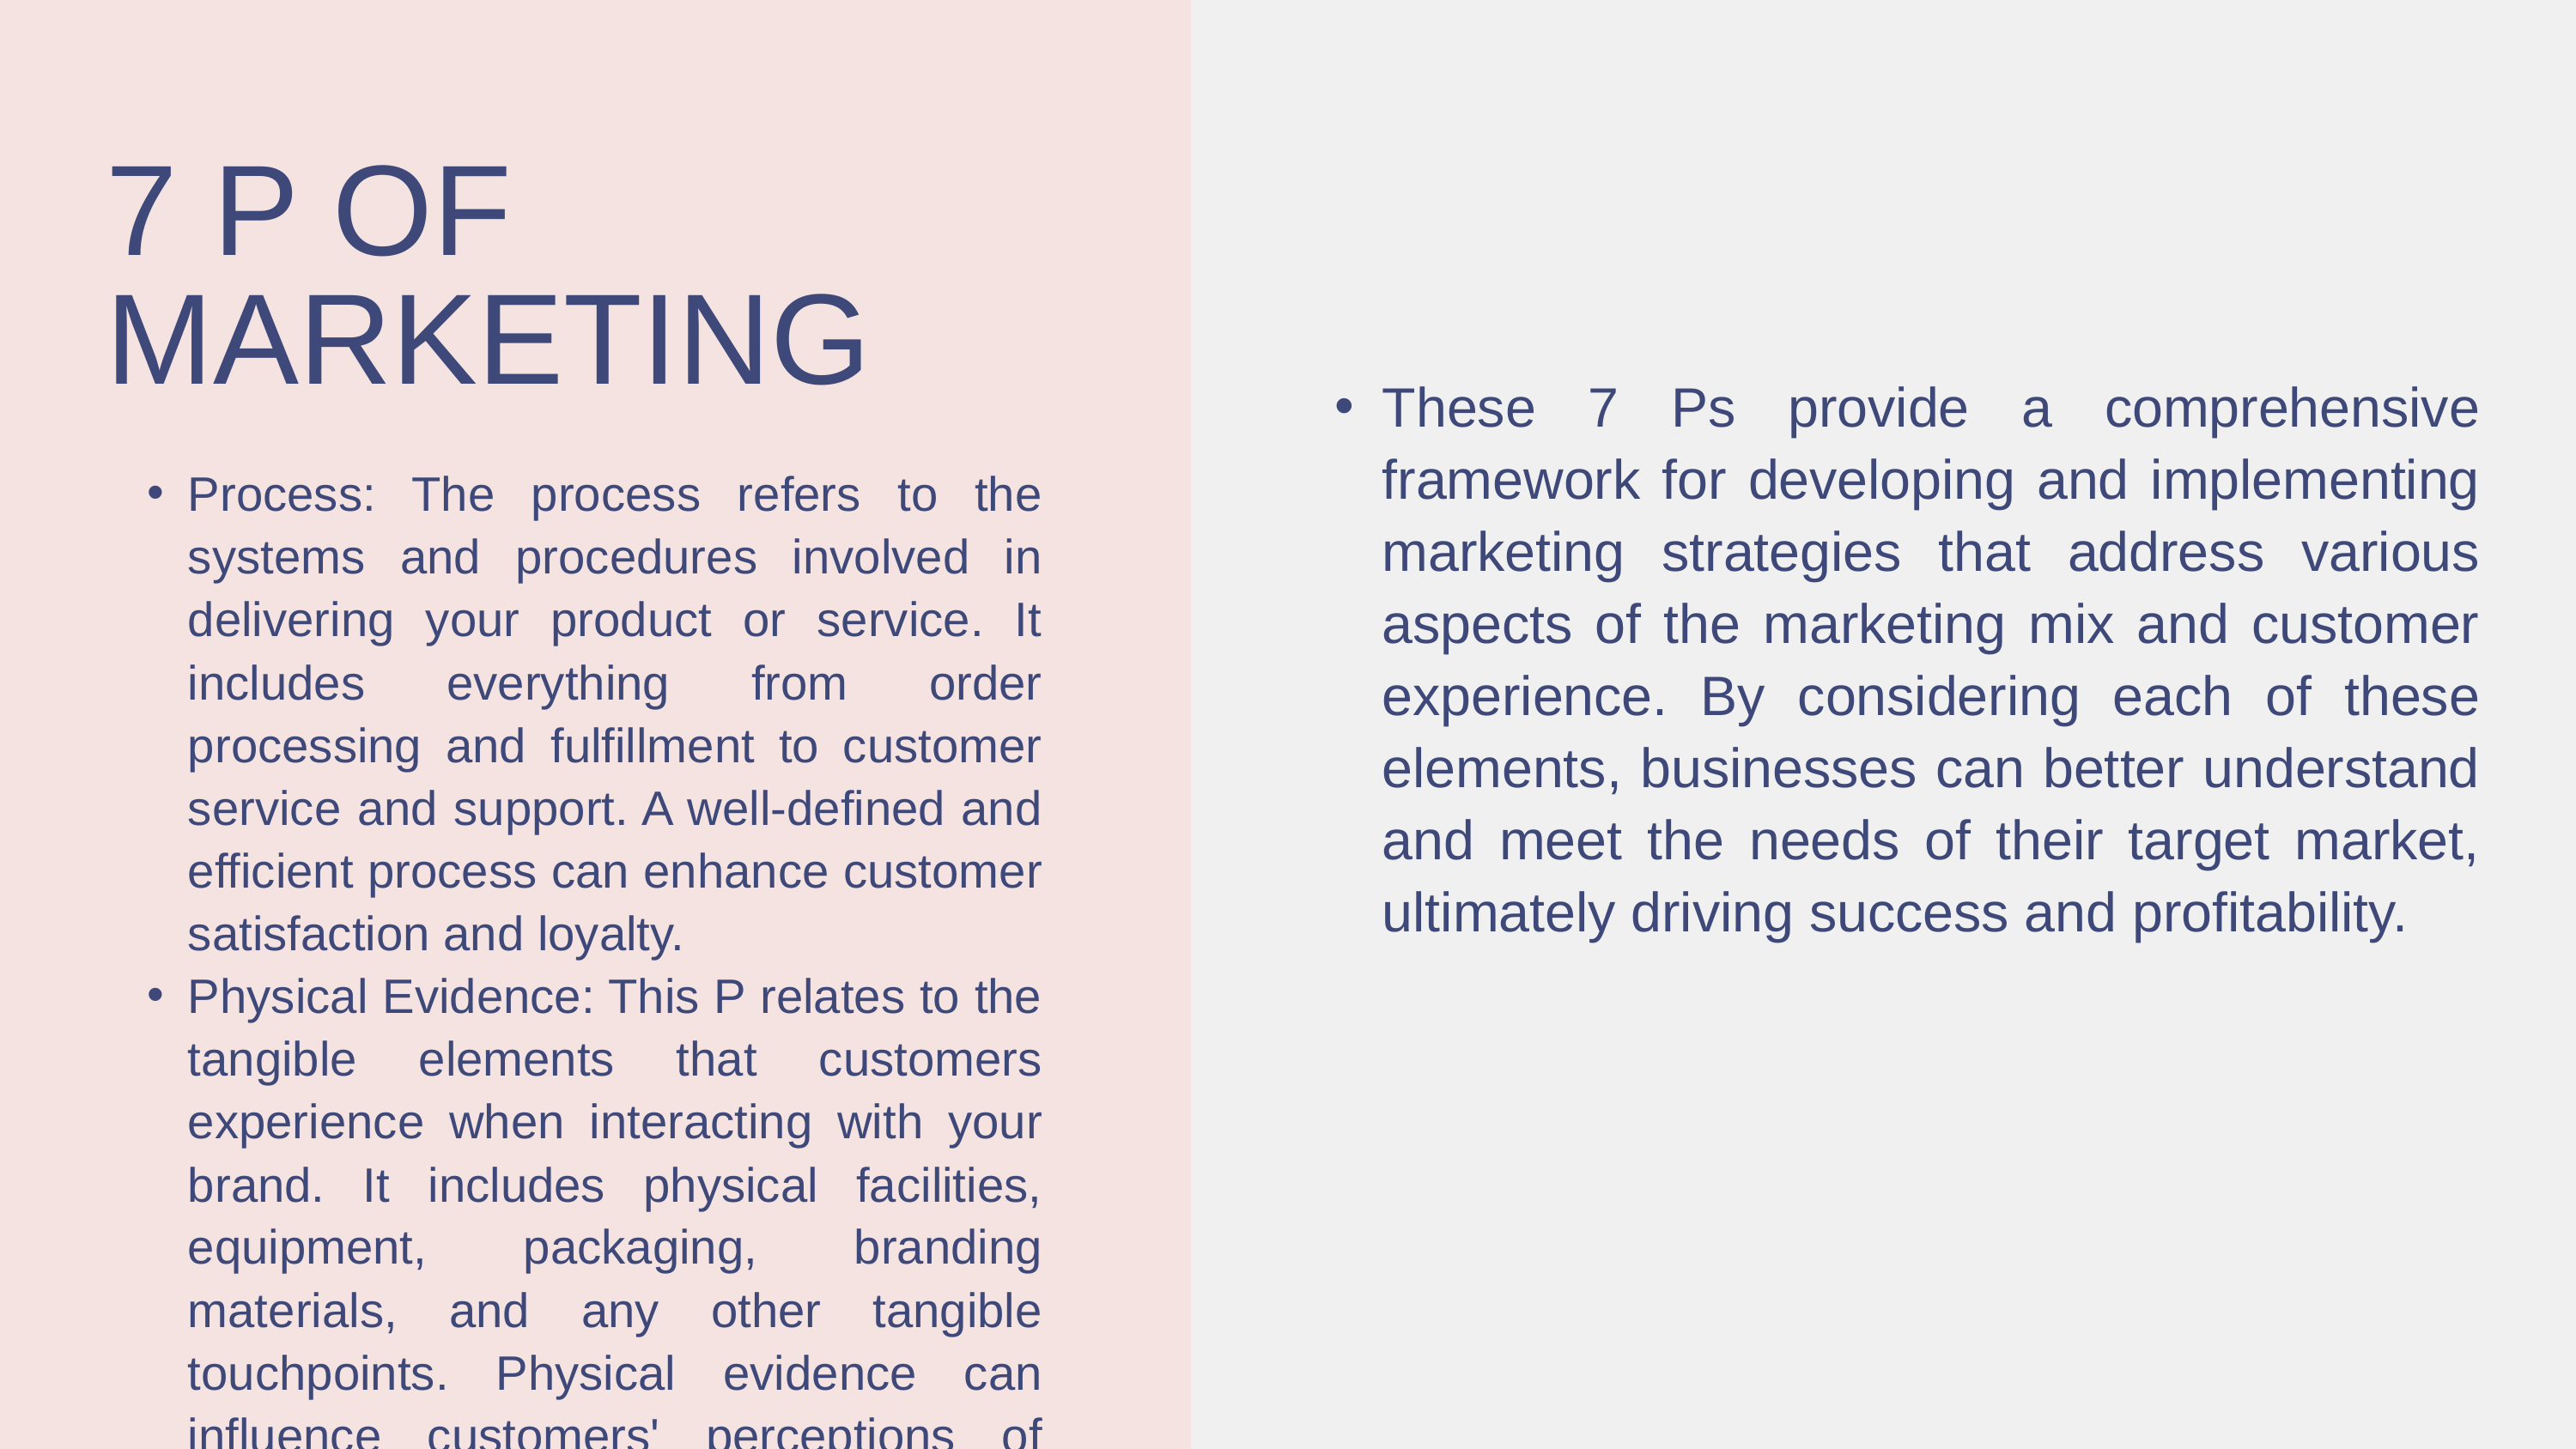

7 P OF MARKETING
These 7 Ps provide a comprehensive framework for developing and implementing marketing strategies that address various aspects of the marketing mix and customer experience. By considering each of these elements, businesses can better understand and meet the needs of their target market, ultimately driving success and profitability.

Process: The process refers to the systems and procedures involved in delivering your product or service. It includes everything from order processing and fulfillment to customer service and support. A well-defined and efficient process can enhance customer satisfaction and loyalty.
Physical Evidence: This P relates to the tangible elements that customers experience when interacting with your brand. It includes physical facilities, equipment, packaging, branding materials, and any other tangible touchpoints. Physical evidence can influence customers' perceptions of your brand and product quality.